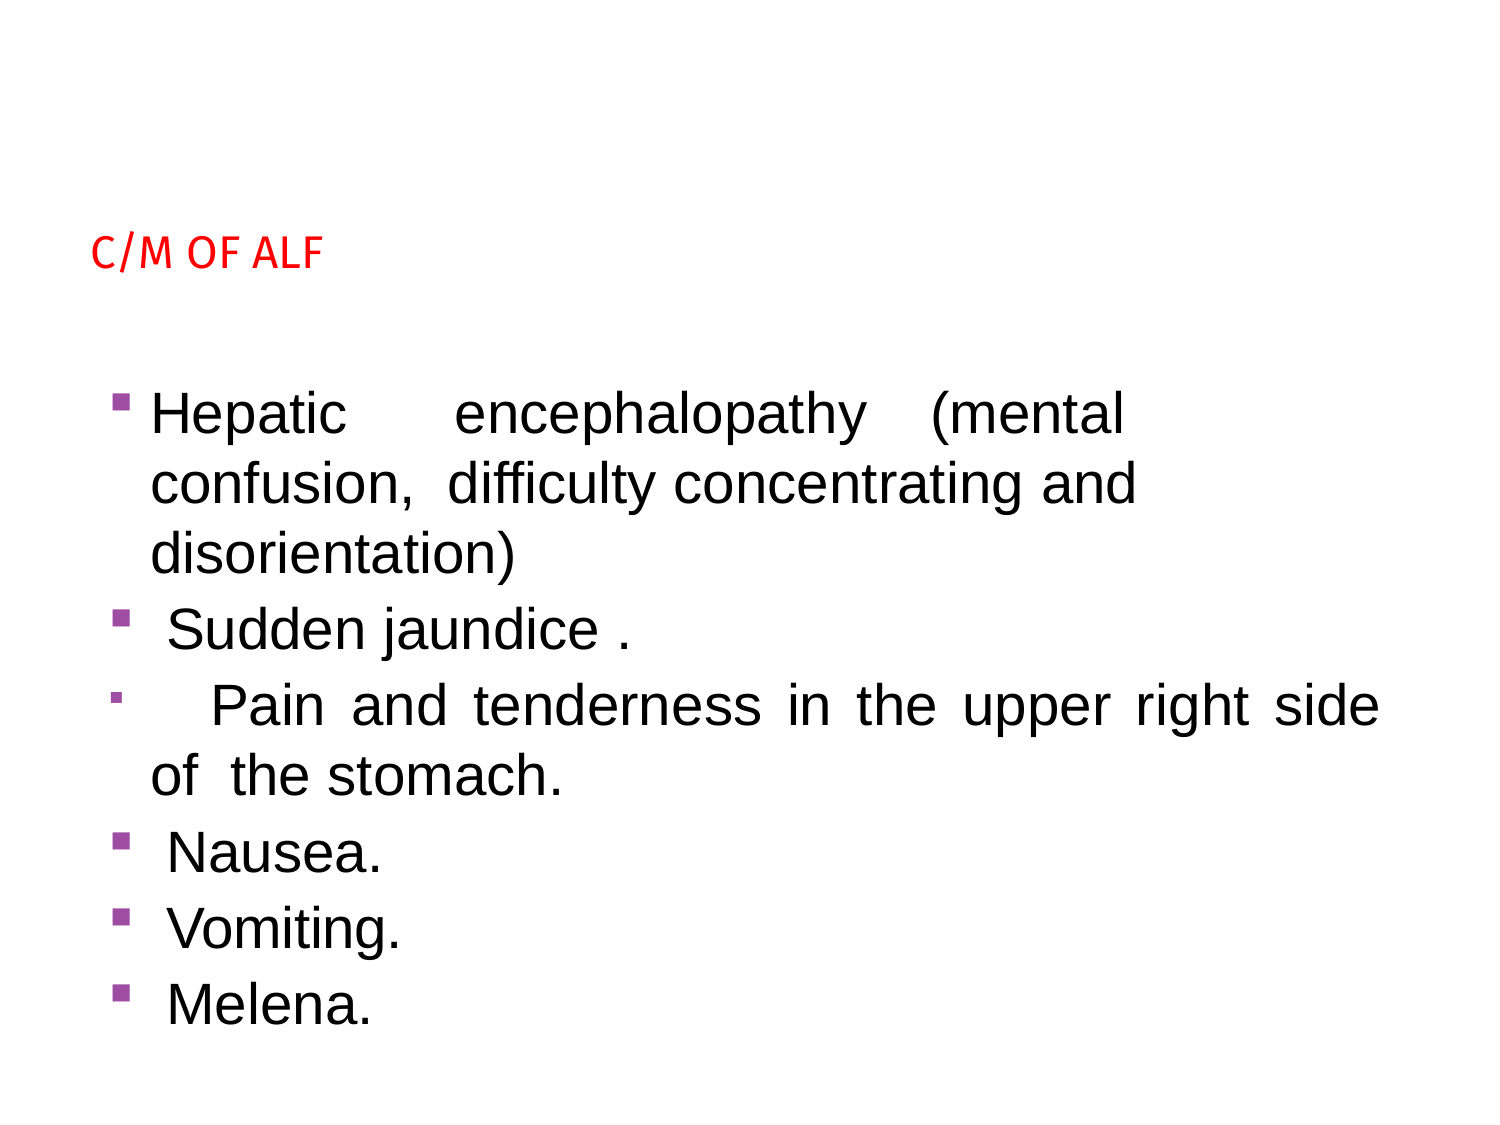

# C/M OF ALF
Hepatic	encephalopathy	(mental	confusion,  difficulty concentrating and disorientation)
Sudden jaundice .
	Pain	and	tenderness	in	the upper	right	side	of  the stomach.
Nausea.
Vomiting.
Melena.